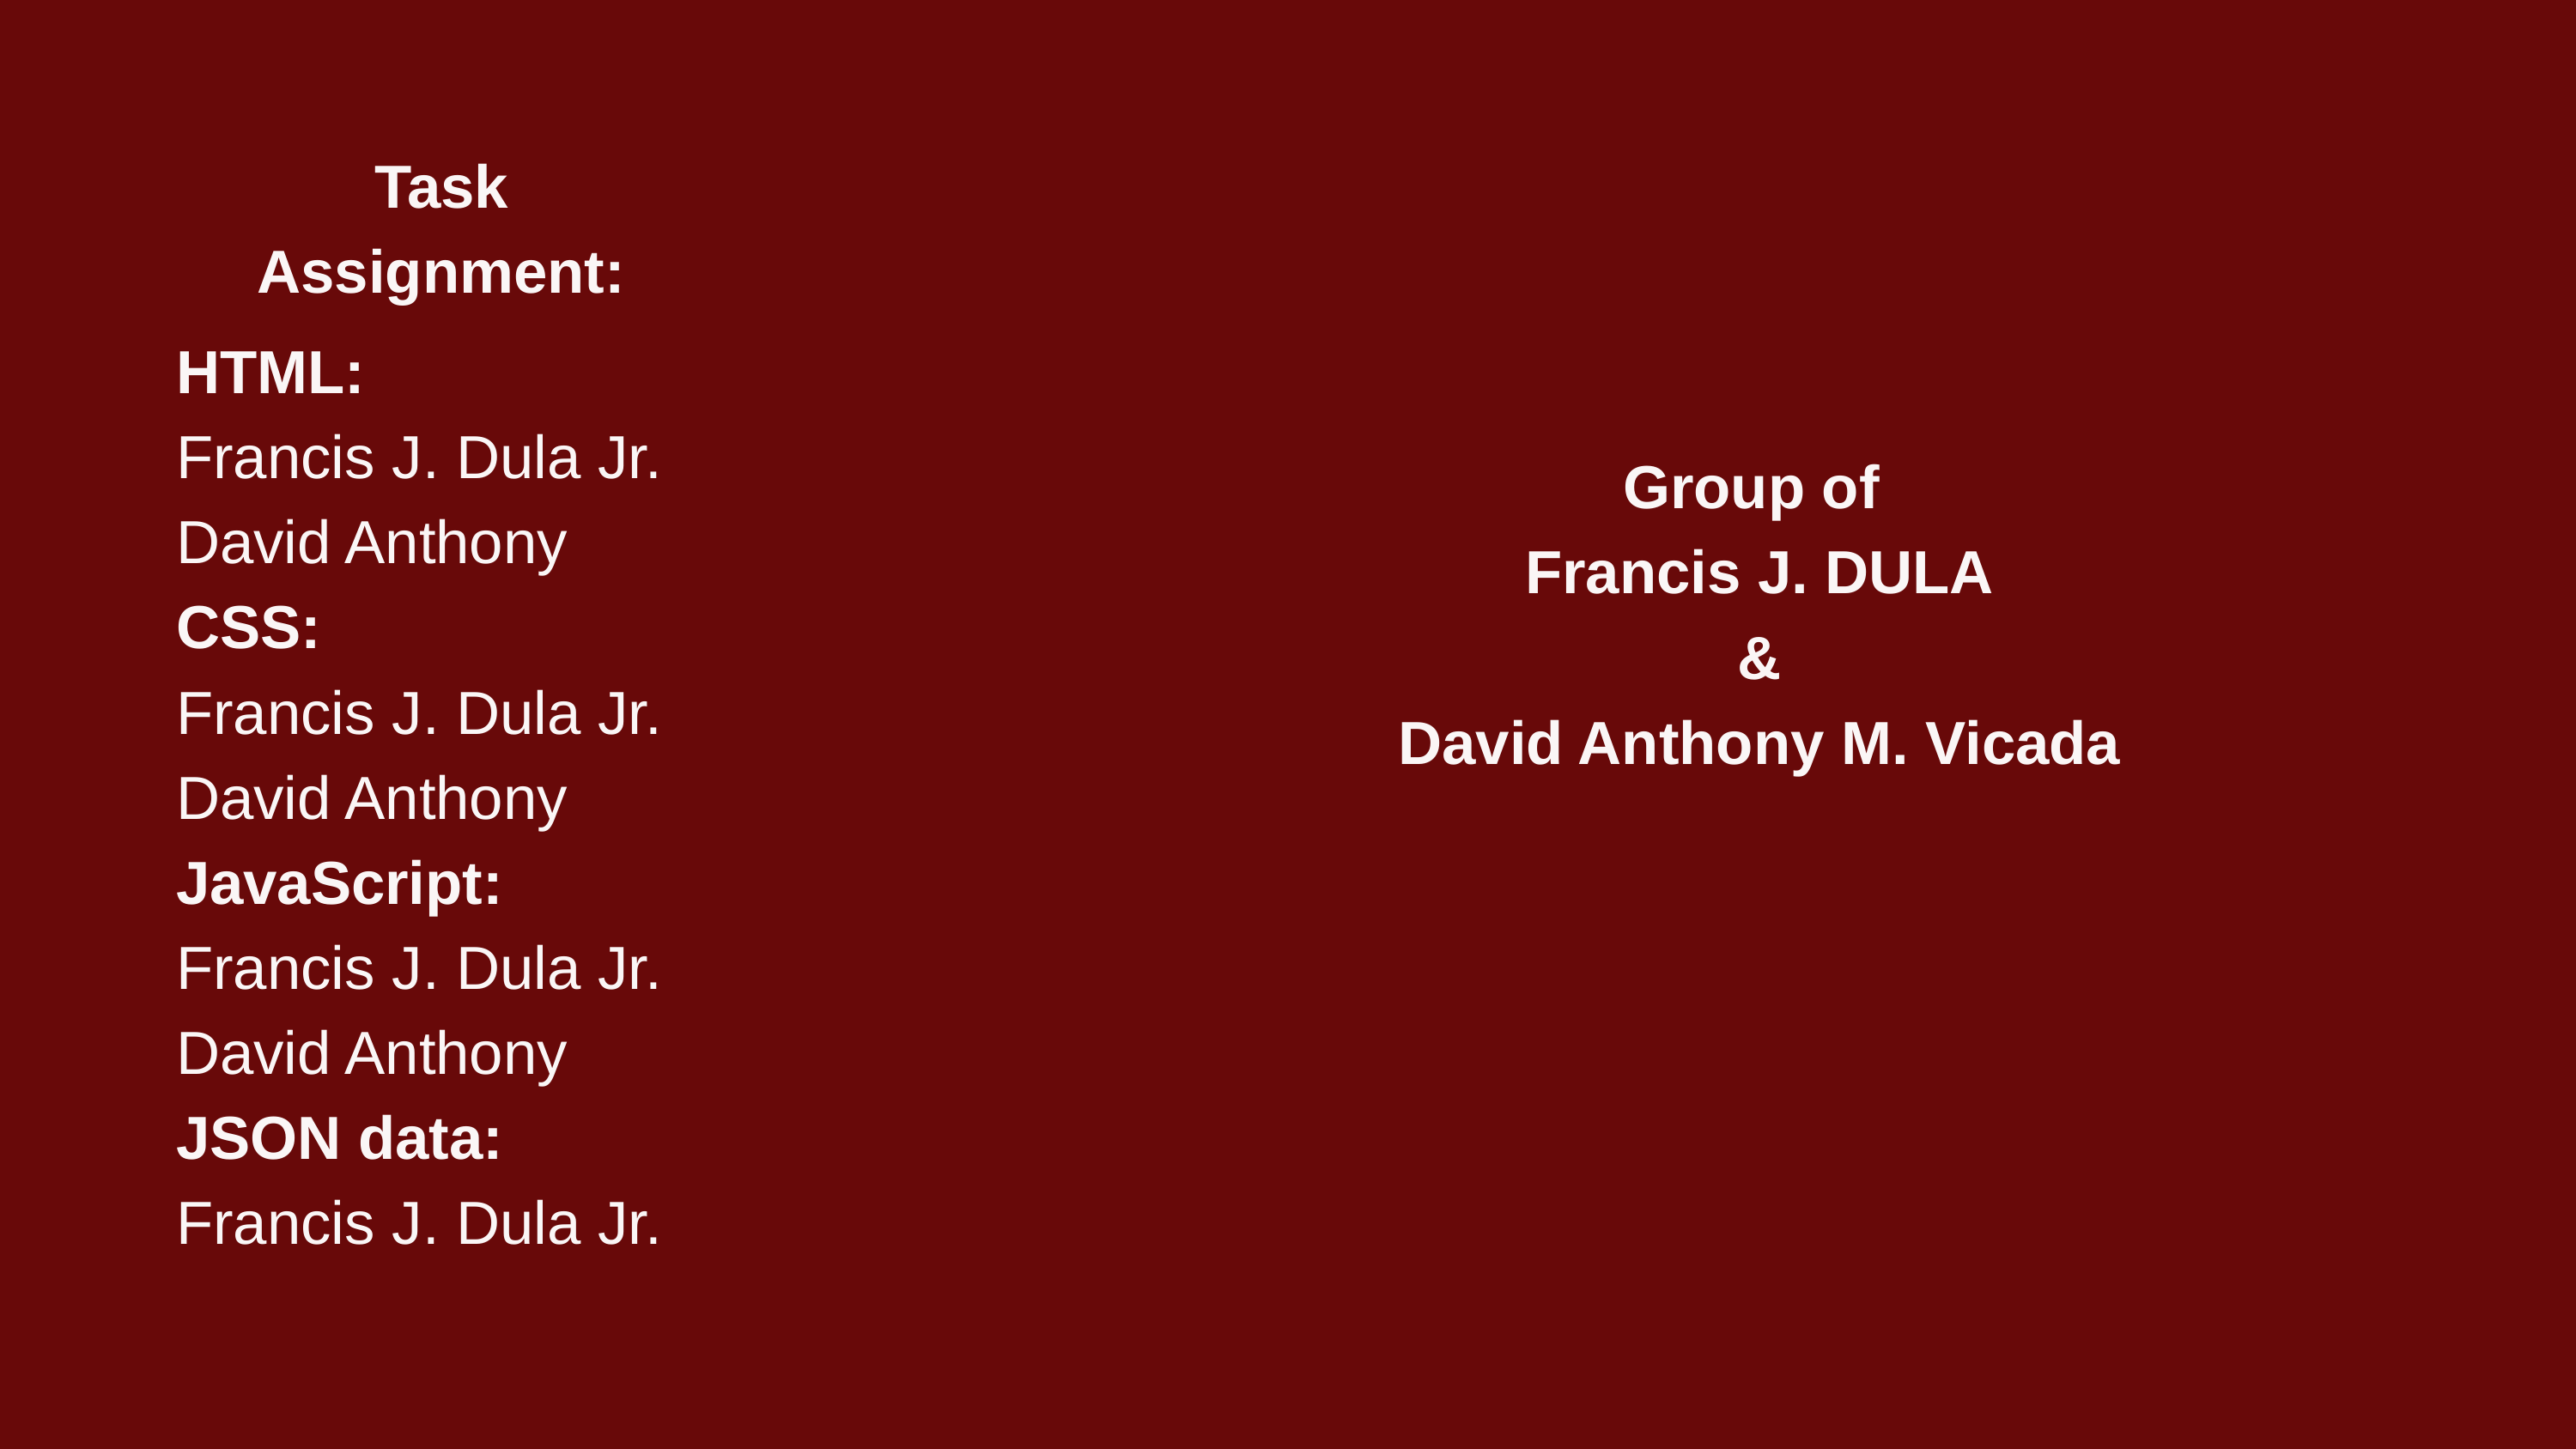

Task Assignment:
HTML:
Francis J. Dula Jr.
David Anthony
CSS:
Francis J. Dula Jr.
David Anthony
JavaScript:
Francis J. Dula Jr.
David Anthony
JSON data:
Francis J. Dula Jr.

Group of
Francis J. DULA
&
David Anthony M. Vicada